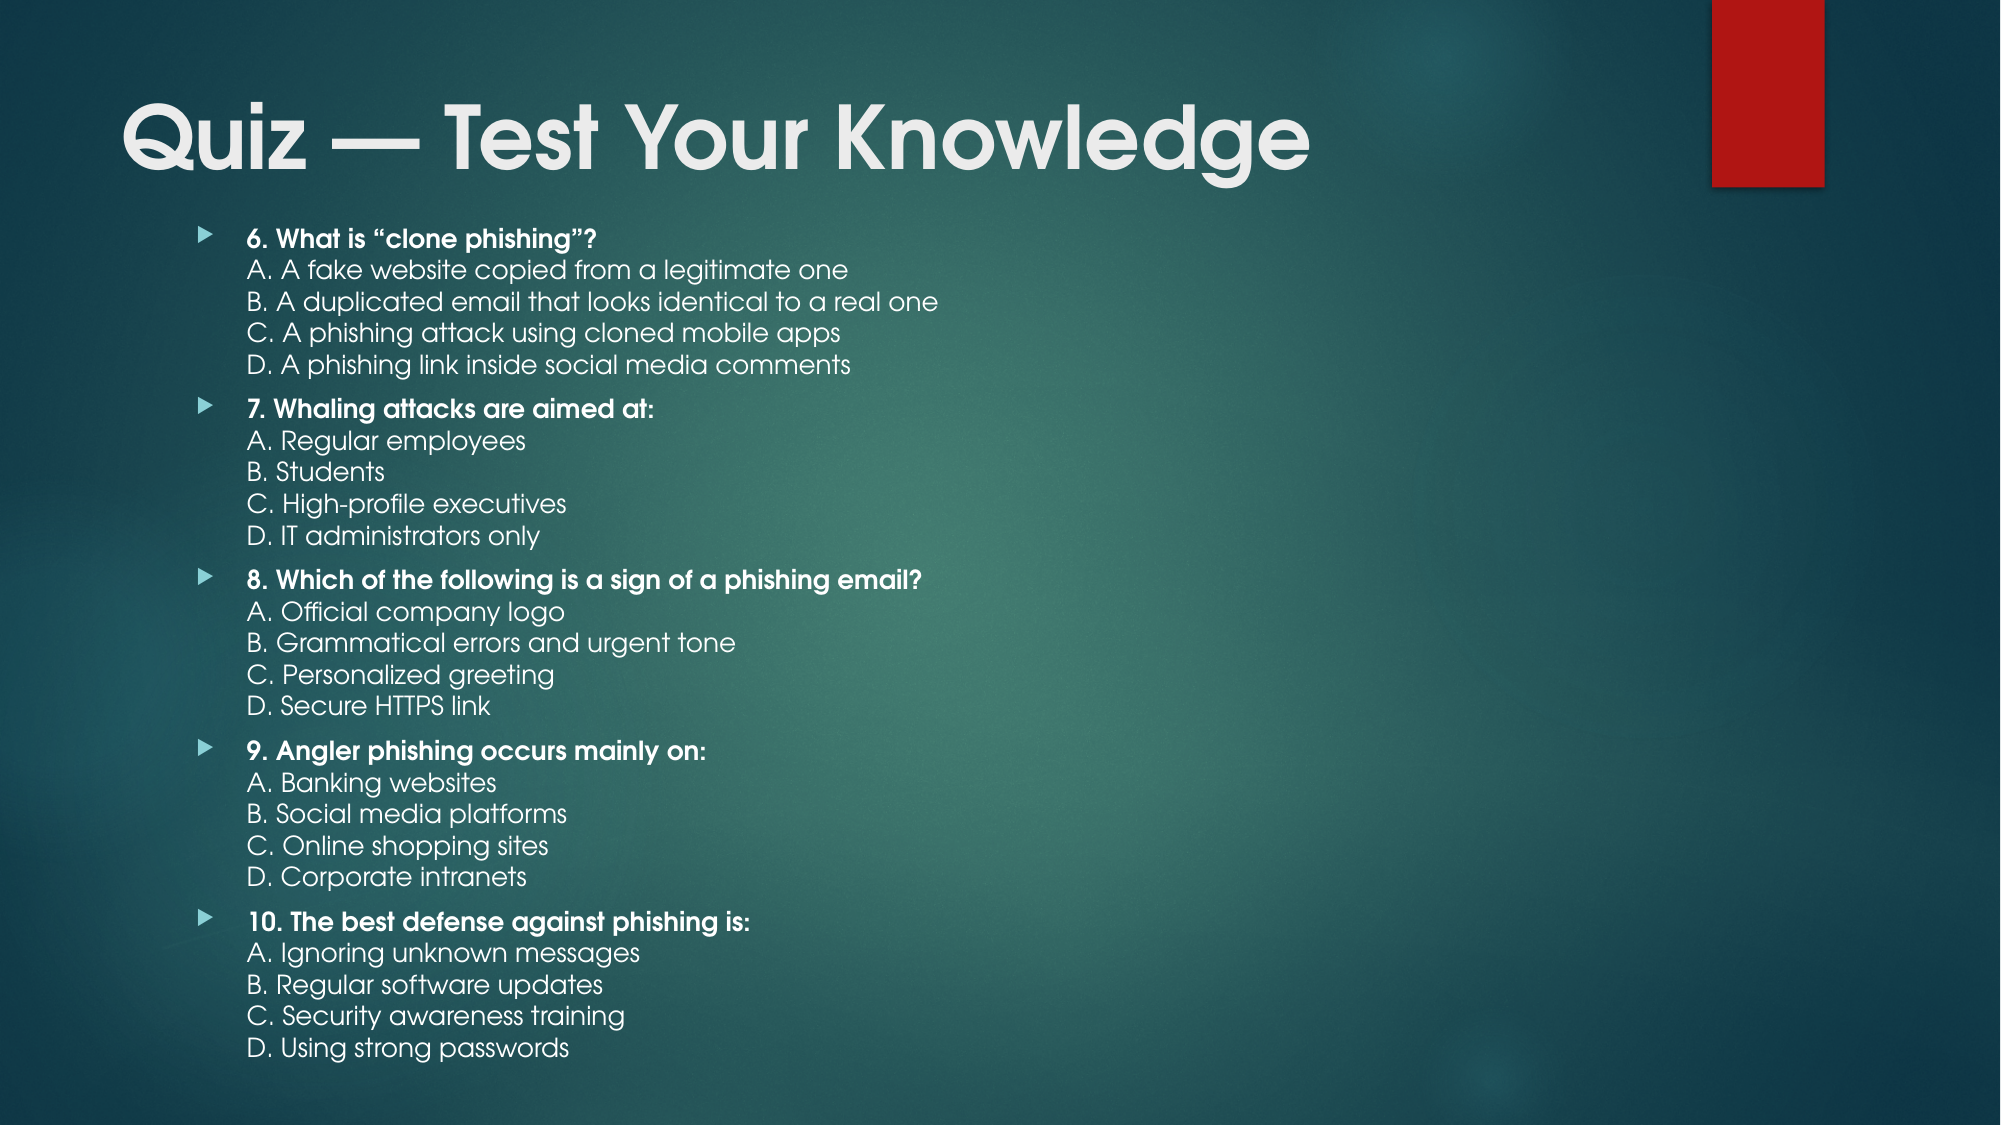

# Quiz — Test Your Knowledge
6. What is “clone phishing”?
A. A fake website copied from a legitimate one
B. A duplicated email that looks identical to a real one
C. A phishing attack using cloned mobile apps
D. A phishing link inside social media comments
7. Whaling attacks are aimed at:
A. Regular employees
B. Students
C. High-profile executives
D. IT administrators only
8. Which of the following is a sign of a phishing email?
A. Official company logo
B. Grammatical errors and urgent tone
C. Personalized greeting
D. Secure HTTPS link
9. Angler phishing occurs mainly on:
A. Banking websites
B. Social media platforms
C. Online shopping sites
D. Corporate intranets
10. The best defense against phishing is:
A. Ignoring unknown messages
B. Regular software updates
C. Security awareness training
D. Using strong passwords